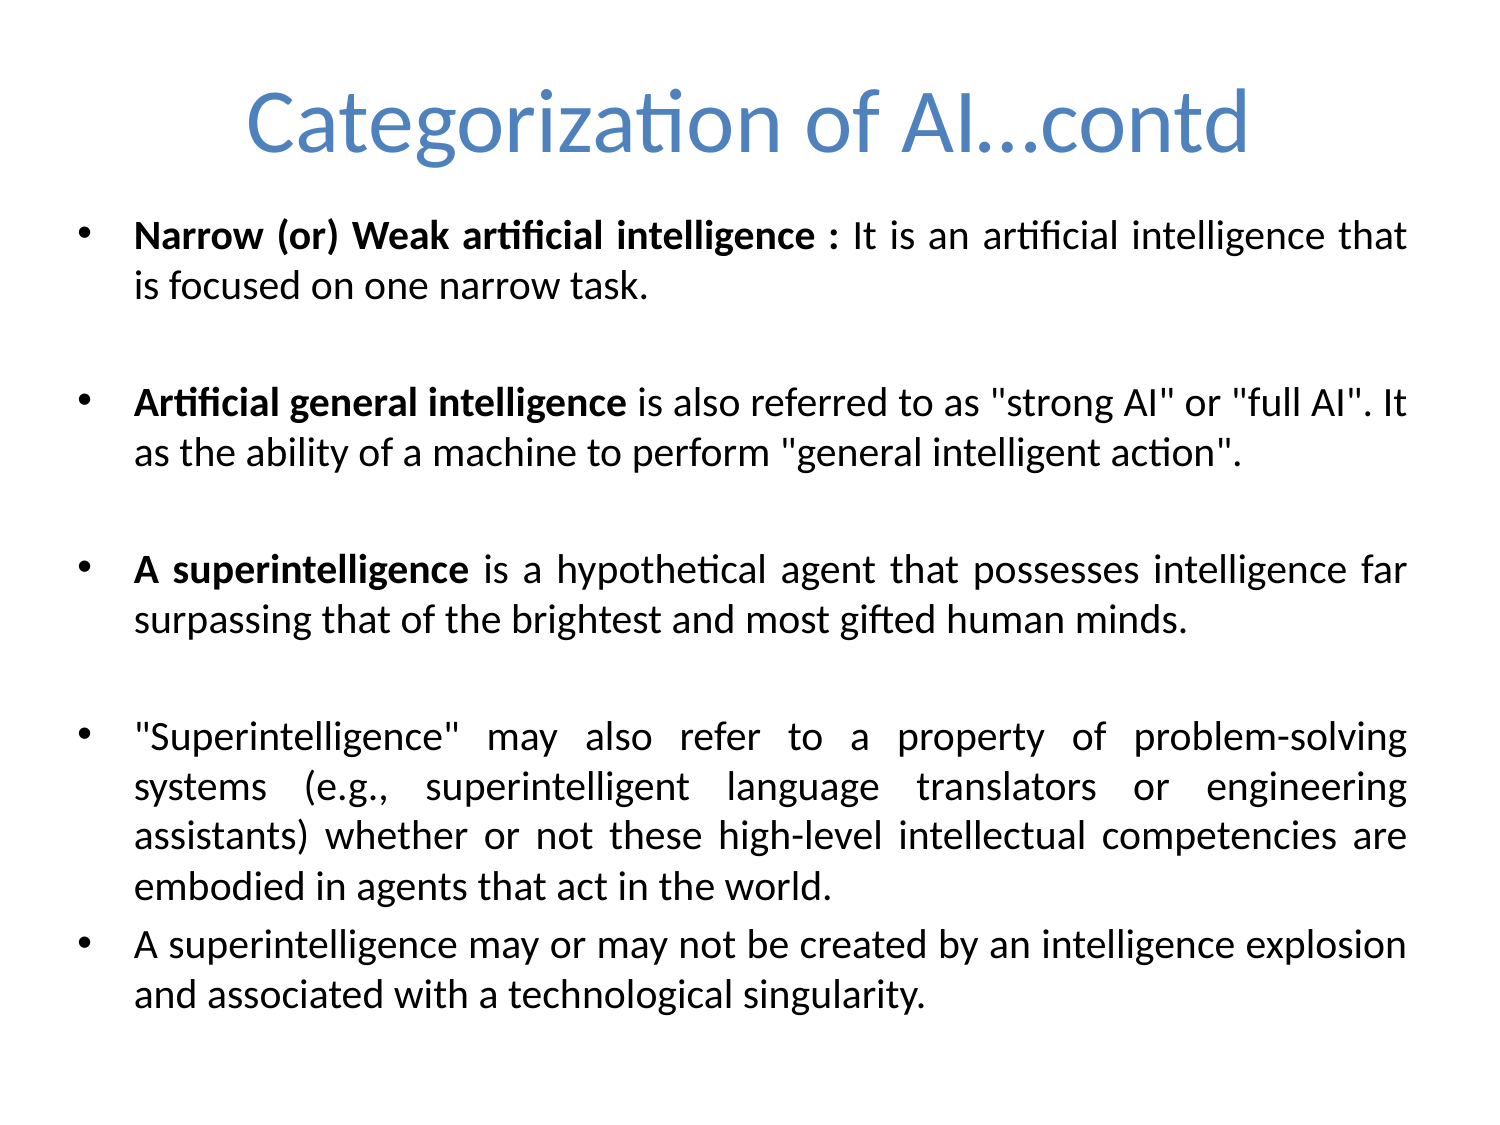

# Categorization of AI…contd
Narrow (or) Weak artificial intelligence : It is an artificial intelligence that is focused on one narrow task.

Artificial general intelligence is also referred to as "strong AI" or "full AI". It as the ability of a machine to perform "general intelligent action".

A superintelligence is a hypothetical agent that possesses intelligence far surpassing that of the brightest and most gifted human minds.

"Superintelligence" may also refer to a property of problem-solving systems (e.g., superintelligent language translators or engineering assistants) whether or not these high-level intellectual competencies are embodied in agents that act in the world.
A superintelligence may or may not be created by an intelligence explosion and associated with a technological singularity.